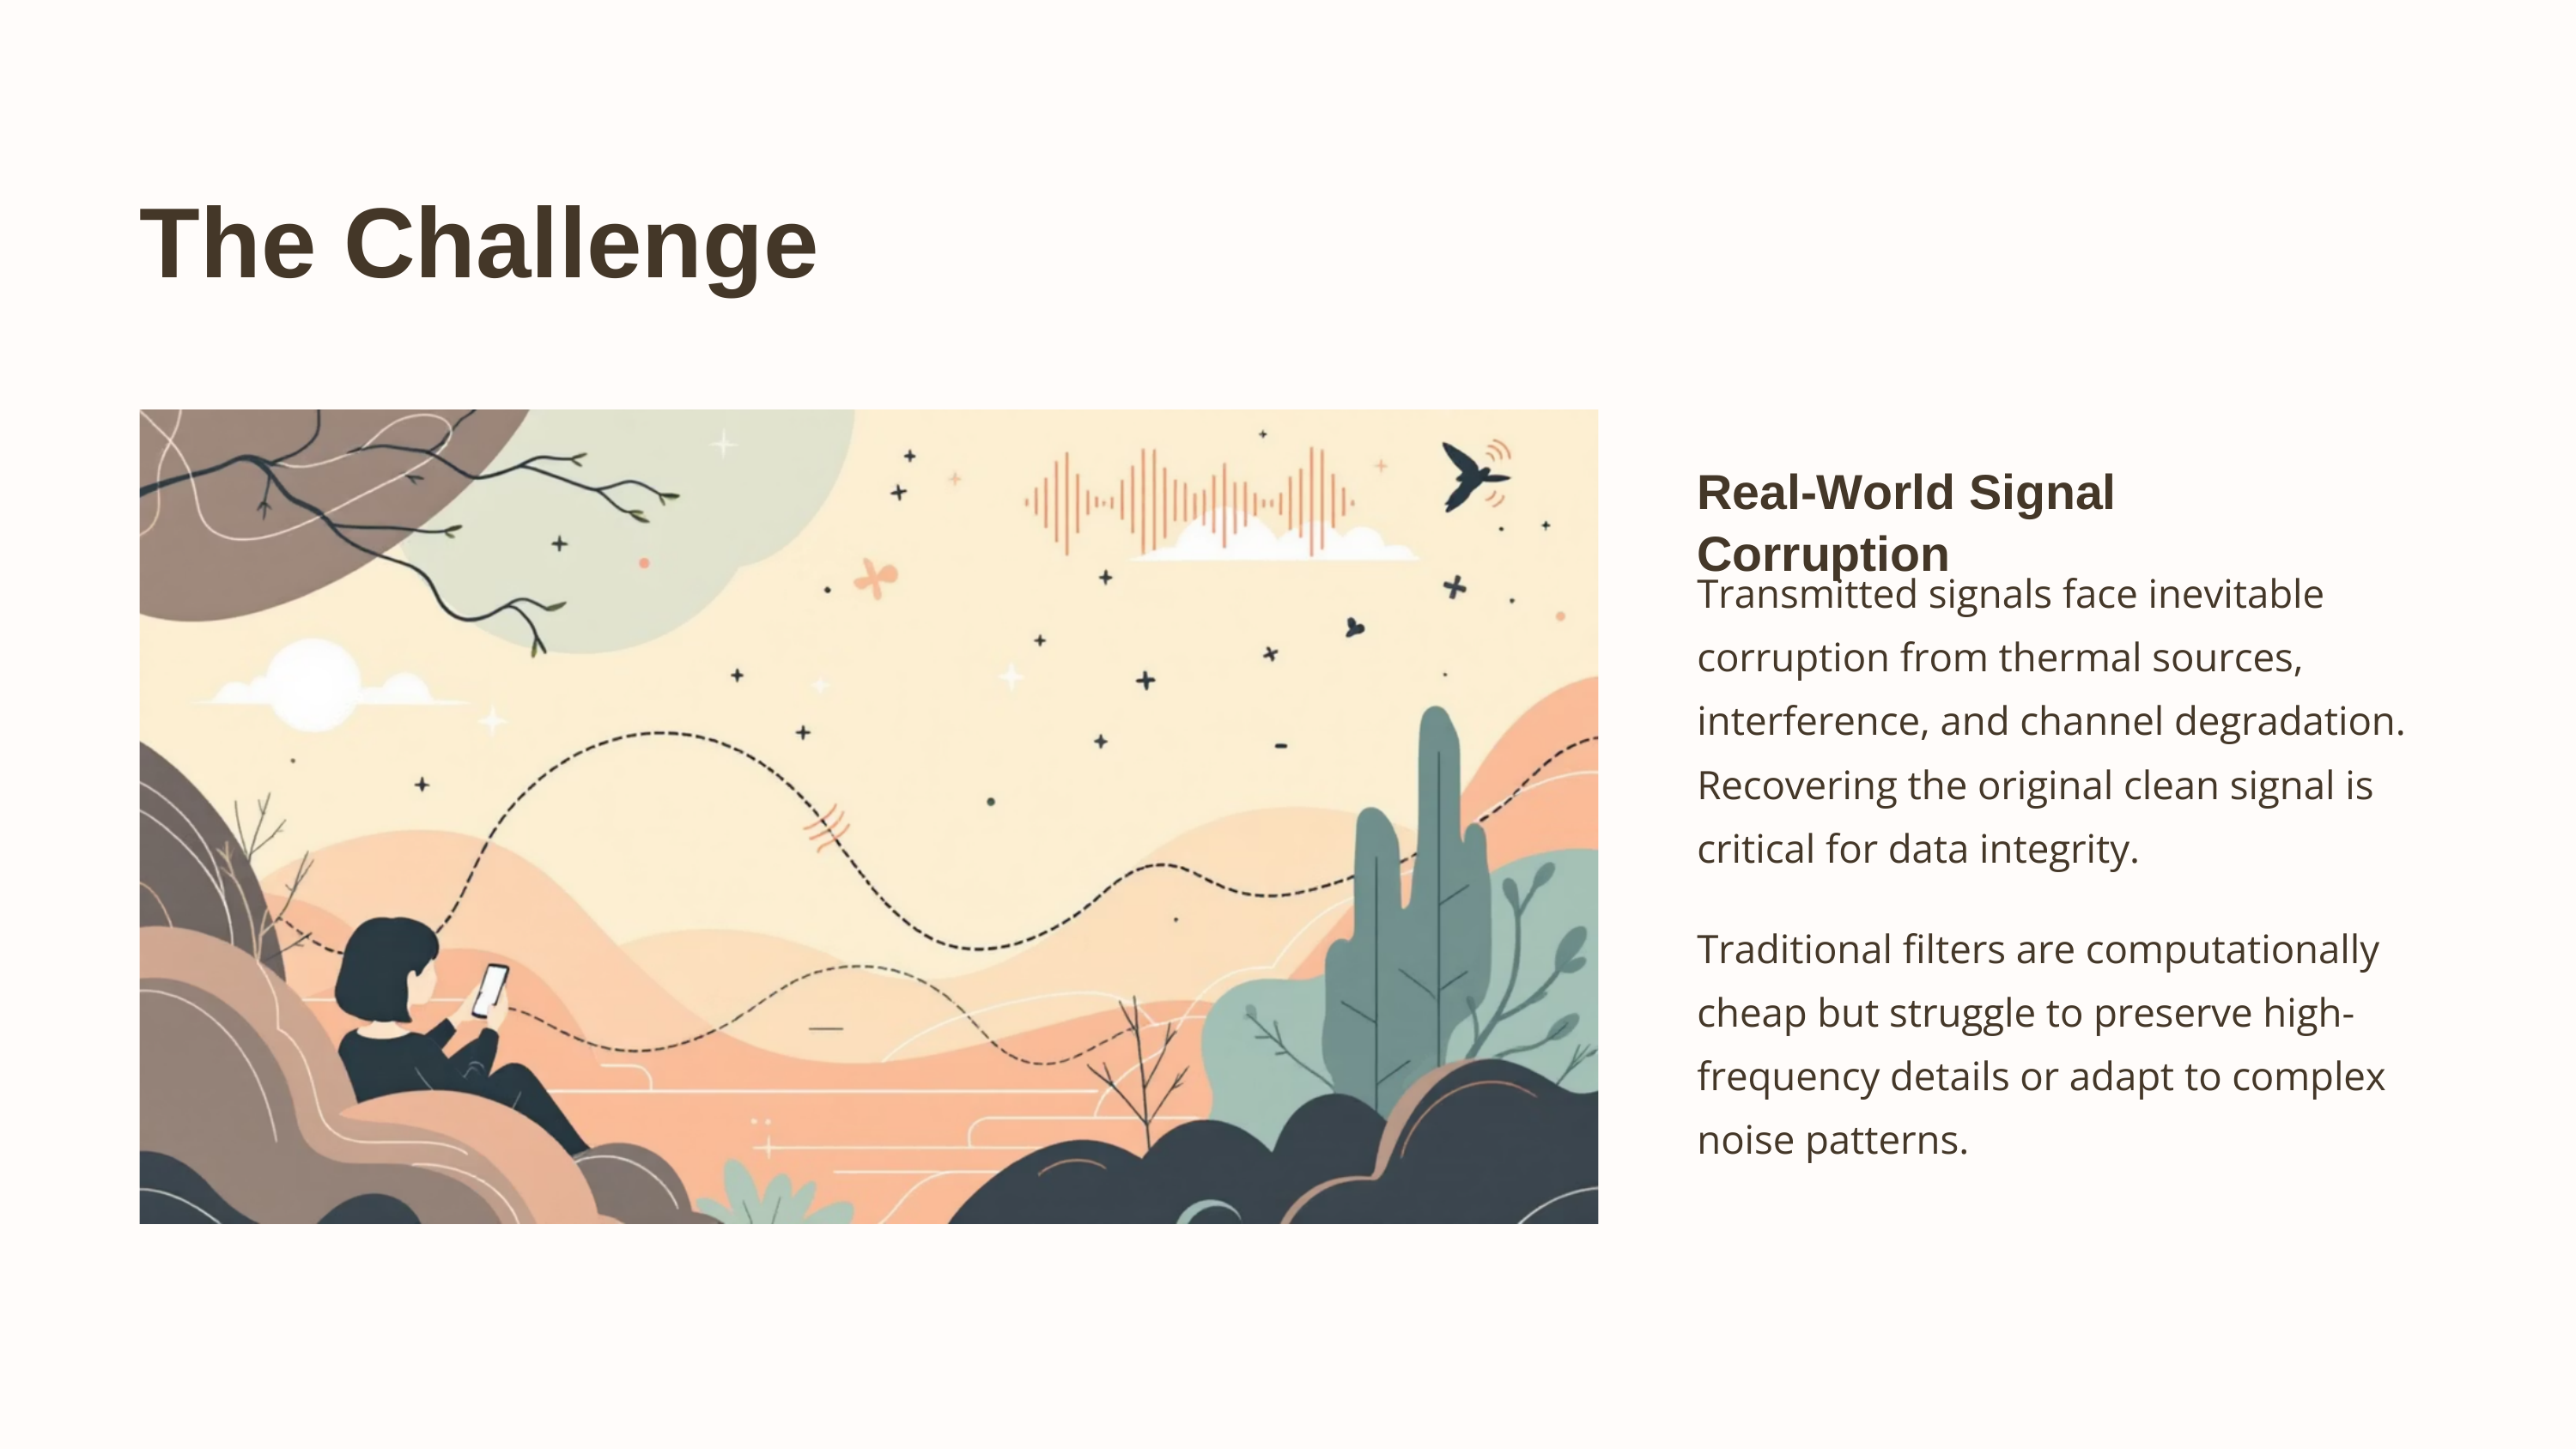

The Challenge

Real-World Signal Corruption
Transmitted signals face inevitable corruption from thermal sources, interference, and channel degradation. Recovering the original clean signal is critical for data integrity.
Traditional filters are computationally cheap but struggle to preserve high-frequency details or adapt to complex noise patterns.